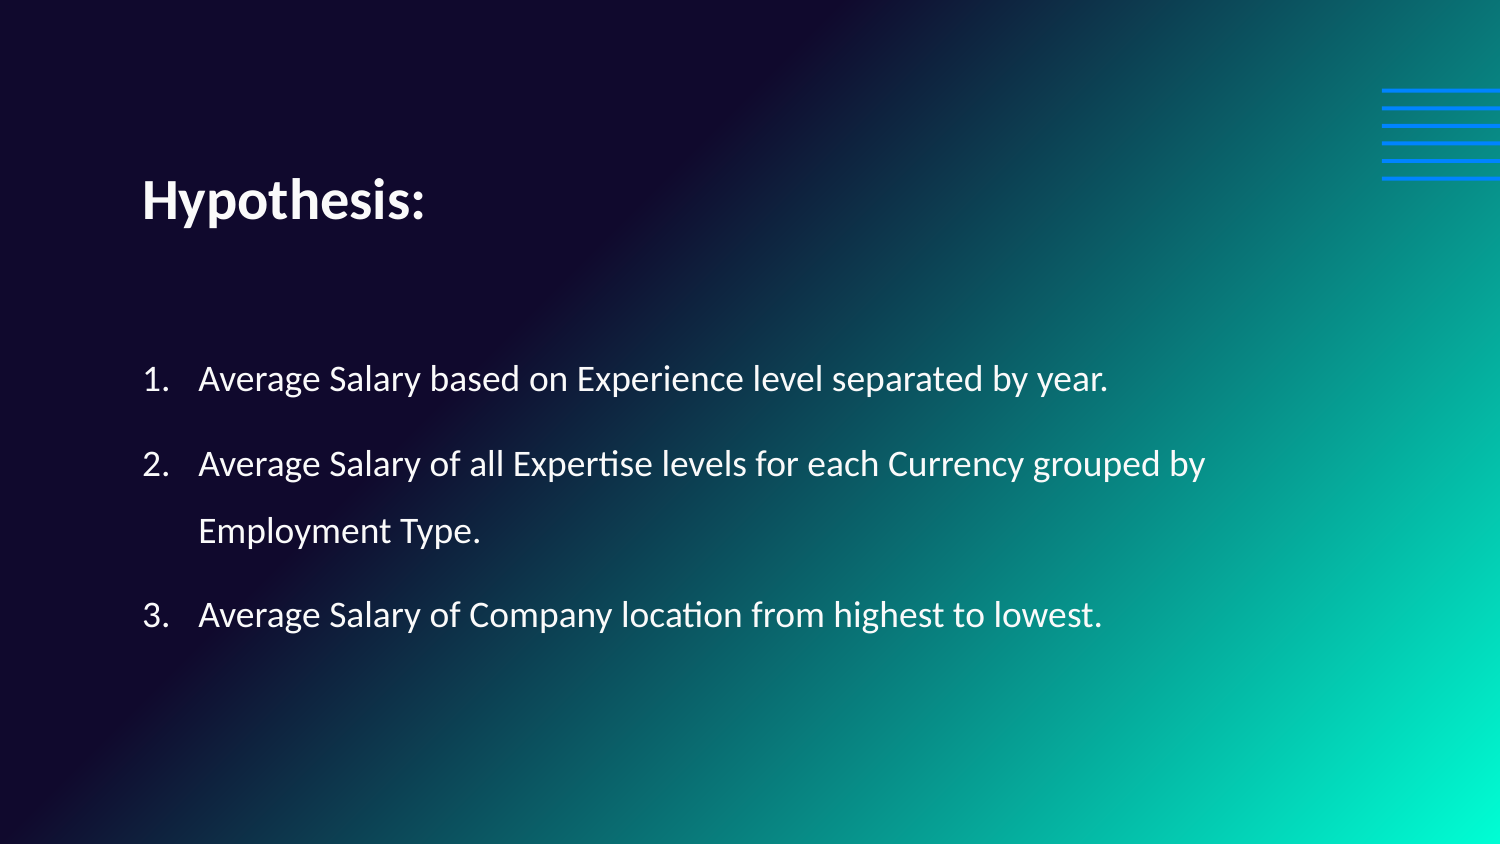

Hypothesis:

Average Salary based on Experience level separated by year.
Average Salary of all Expertise levels for each Currency grouped by Employment Type.
Average Salary of Company location from highest to lowest.
21-30

31-50